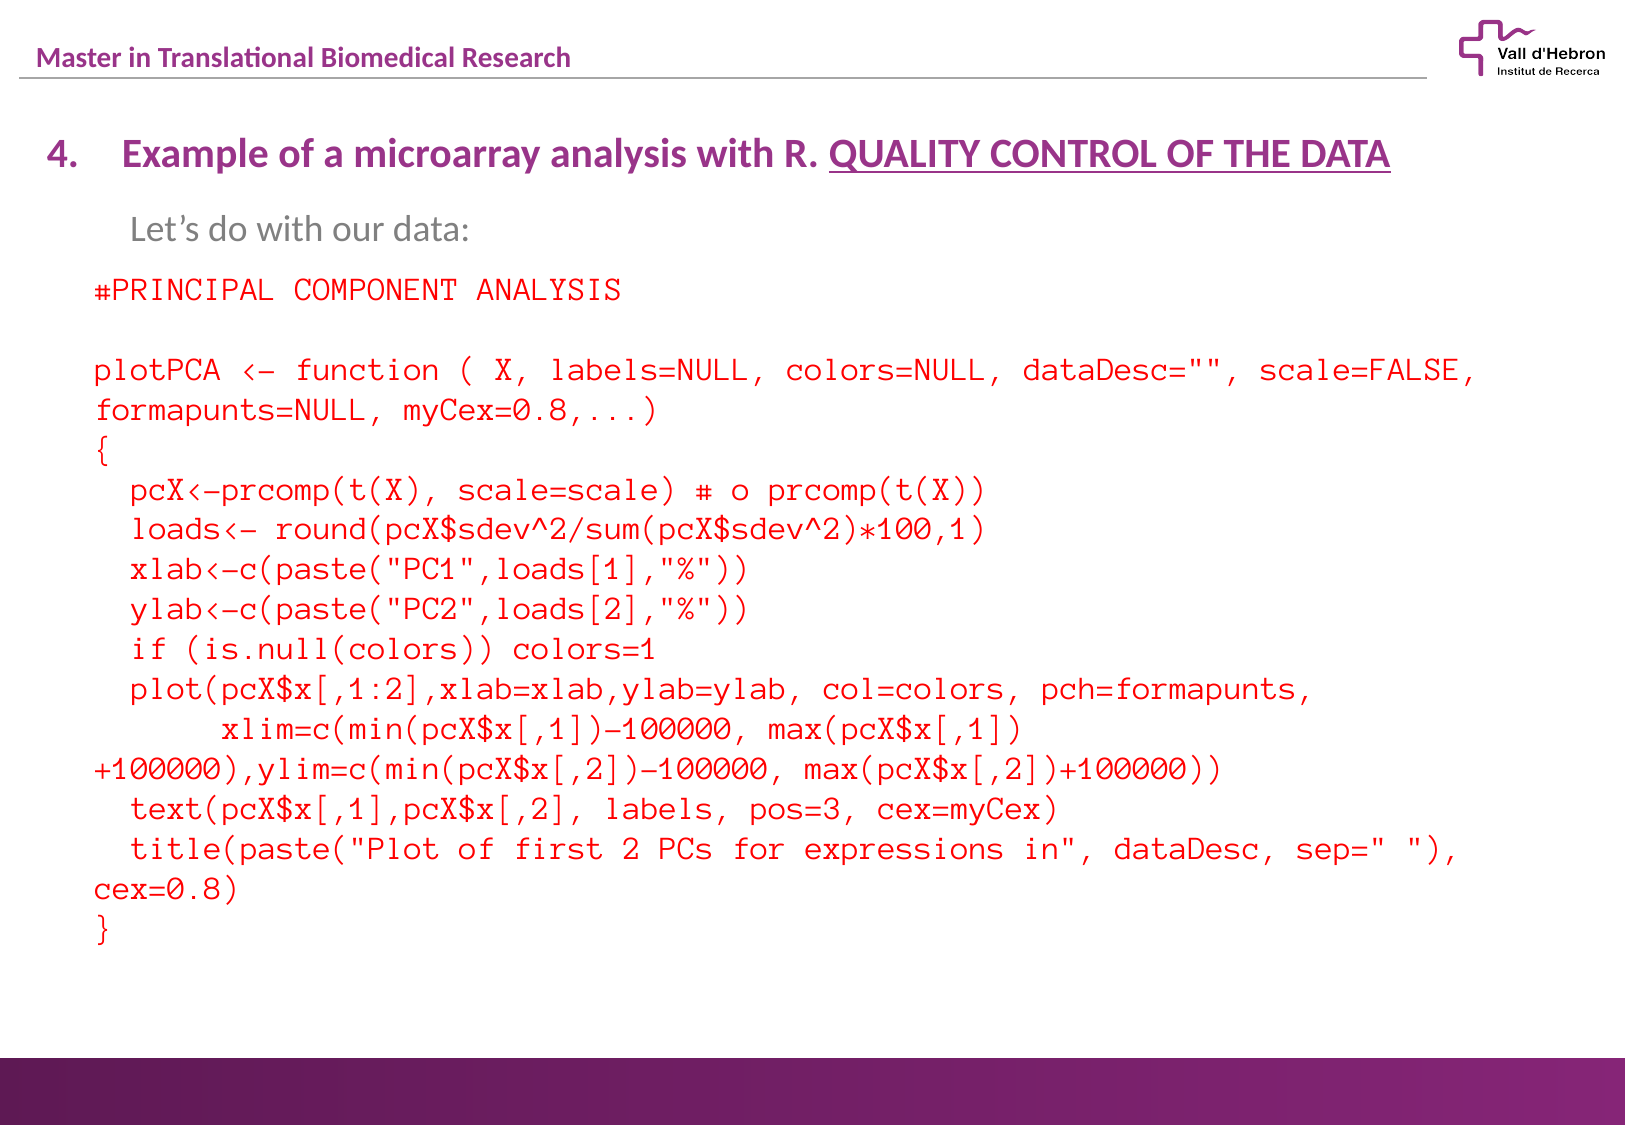

Example of a microarray analysis with R. QUALITY CONTROL OF THE DATA
Let’s do with our data:
#PRINCIPAL COMPONENT ANALYSIS

plotPCA <- function ( X, labels=NULL, colors=NULL, dataDesc="", scale=FALSE, formapunts=NULL, myCex=0.8,...)
{
  pcX<-prcomp(t(X), scale=scale) # o prcomp(t(X))
  loads<- round(pcX$sdev^2/sum(pcX$sdev^2)*100,1)
  xlab<-c(paste("PC1",loads[1],"%"))
  ylab<-c(paste("PC2",loads[2],"%"))
  if (is.null(colors)) colors=1
  plot(pcX$x[,1:2],xlab=xlab,ylab=ylab, col=colors, pch=formapunts,
       xlim=c(min(pcX$x[,1])-100000, max(pcX$x[,1])+100000),ylim=c(min(pcX$x[,2])-100000, max(pcX$x[,2])+100000))
  text(pcX$x[,1],pcX$x[,2], labels, pos=3, cex=myCex)
  title(paste("Plot of first 2 PCs for expressions in", dataDesc, sep=" "), cex=0.8)
}